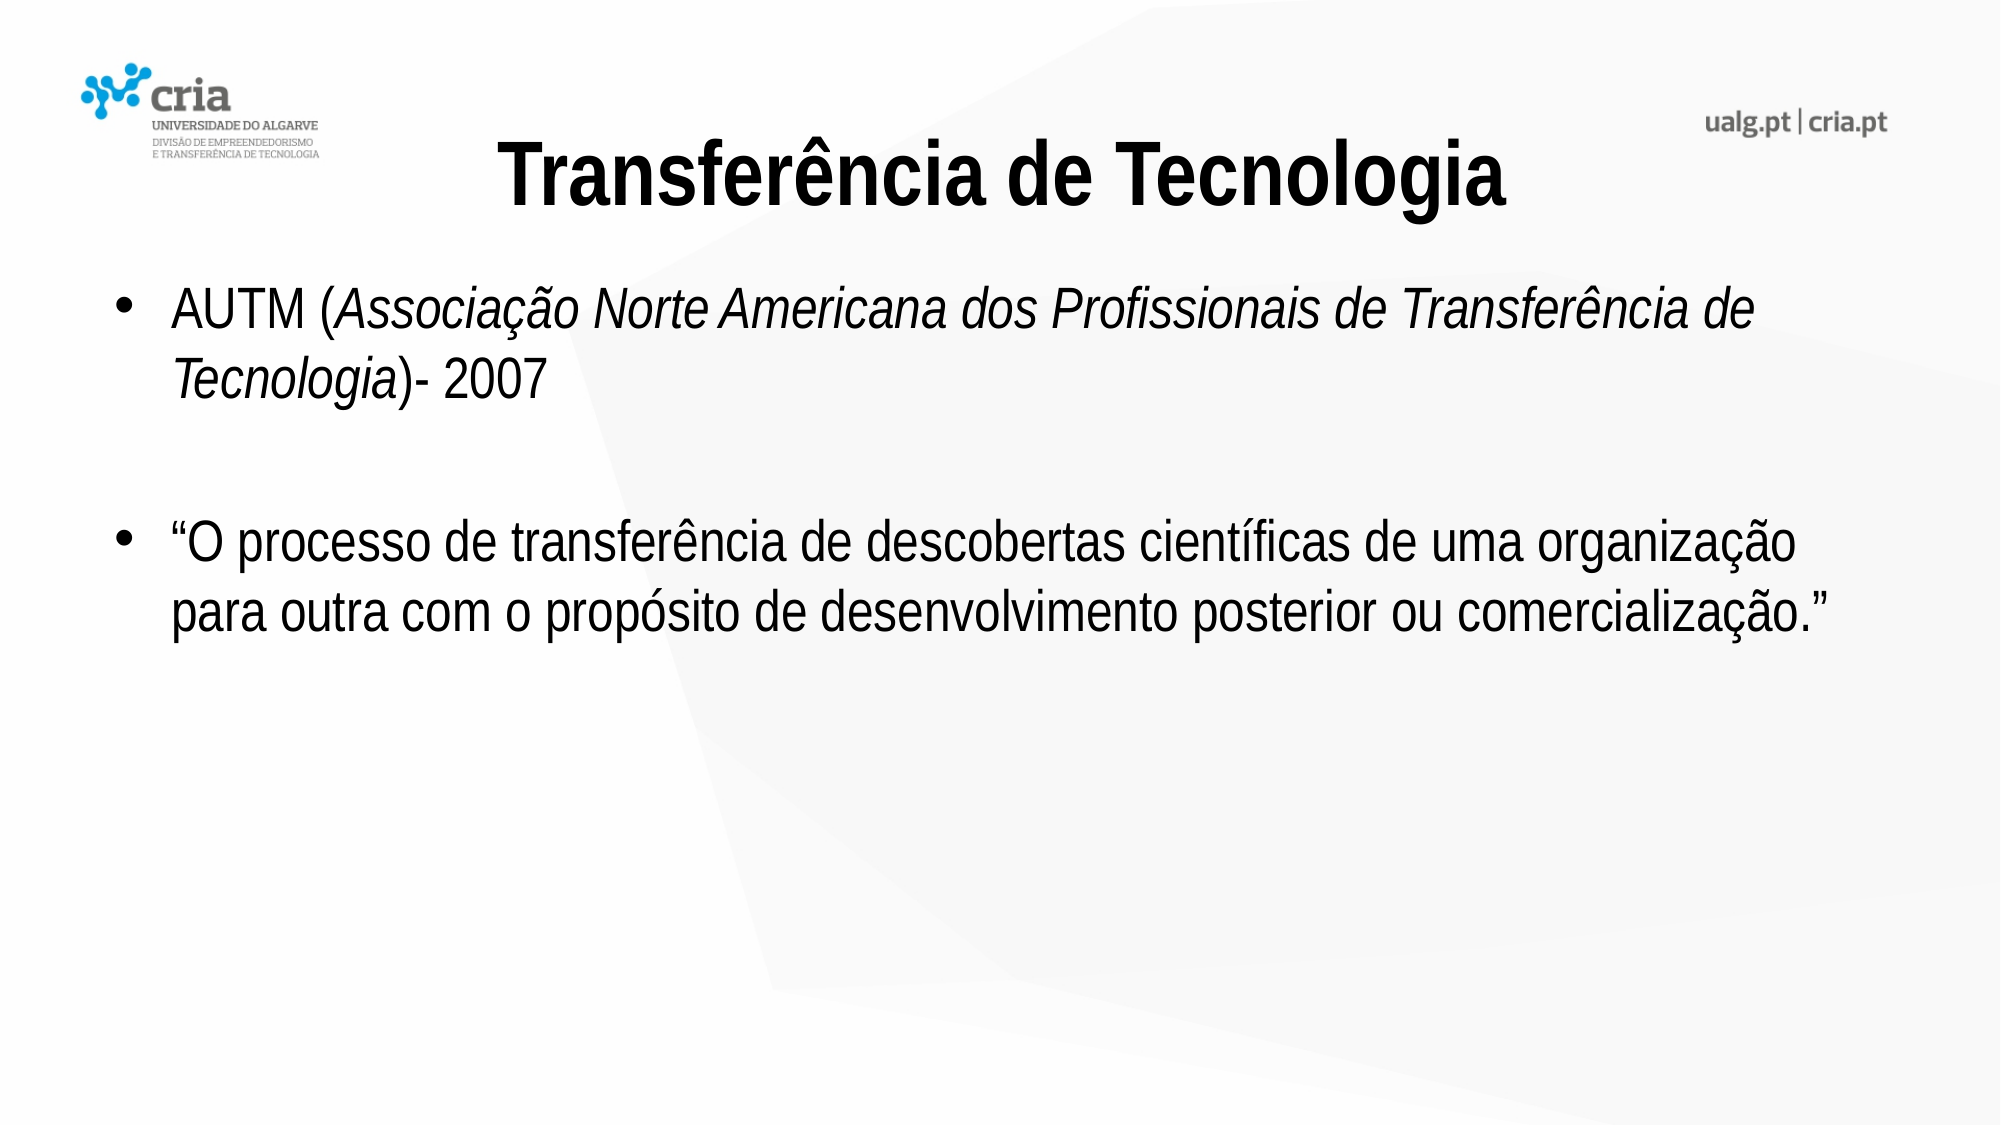

# Transferência de Tecnologia
AUTM (Associação Norte Americana dos Profissionais de Transferência de Tecnologia)- 2007

“O processo de transferência de descobertas científicas de uma organização para outra com o propósito de desenvolvimento posterior ou comercialização.”